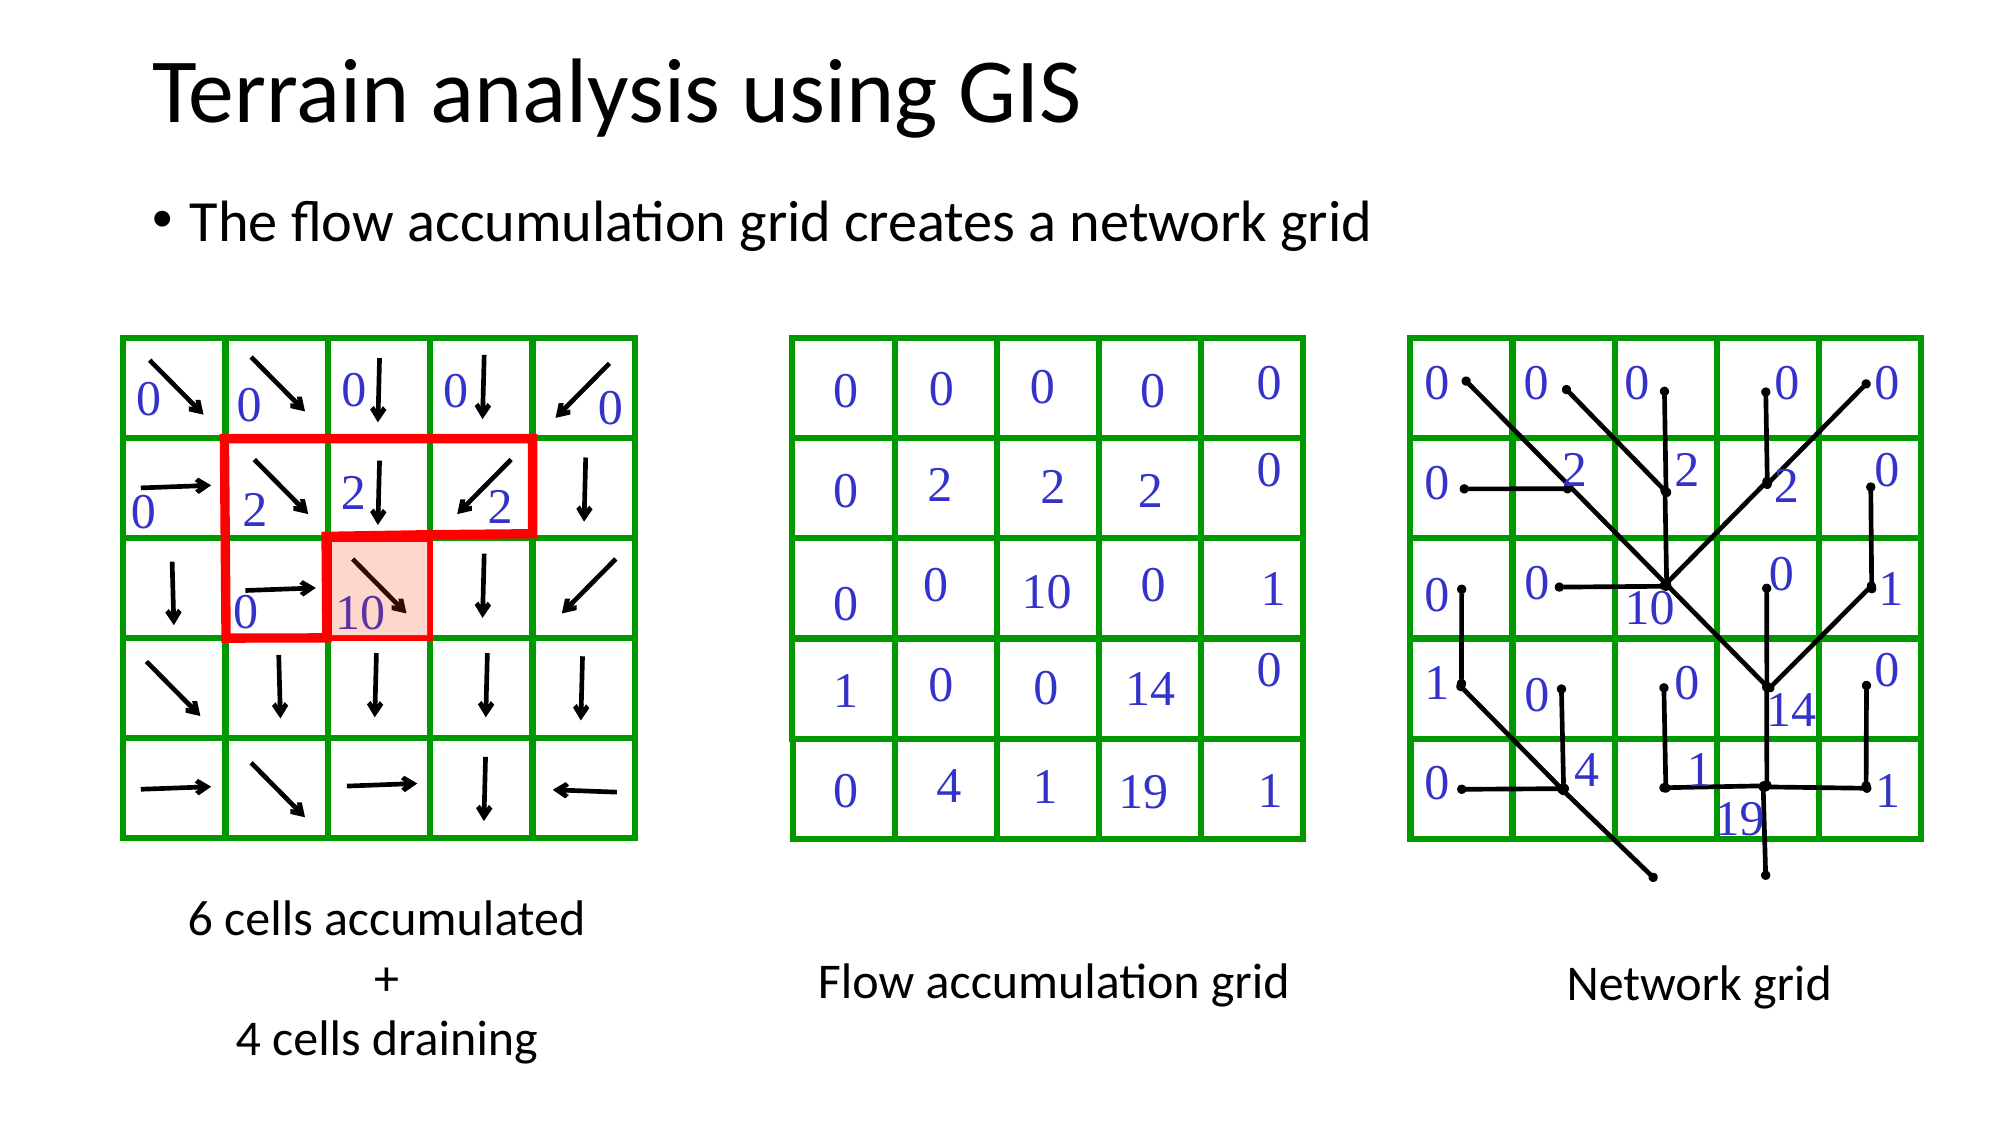

# Terrain analysis using GIS
The flow accumulation grid creates a network grid

0
2
0
0
0
0
0
2
2
0
10

0
0
0
0
0
0
2
2
2
0
0
0
1
10
0
0
0
0
14
1
4
1
0
1
19

0
0
0
0
0

2
2
0
0
2

0
0
1

0
10

0
1
0
0
14

4
1
0
1

19

6 cells accumulated
+
4 cells draining
Flow accumulation grid
Network grid